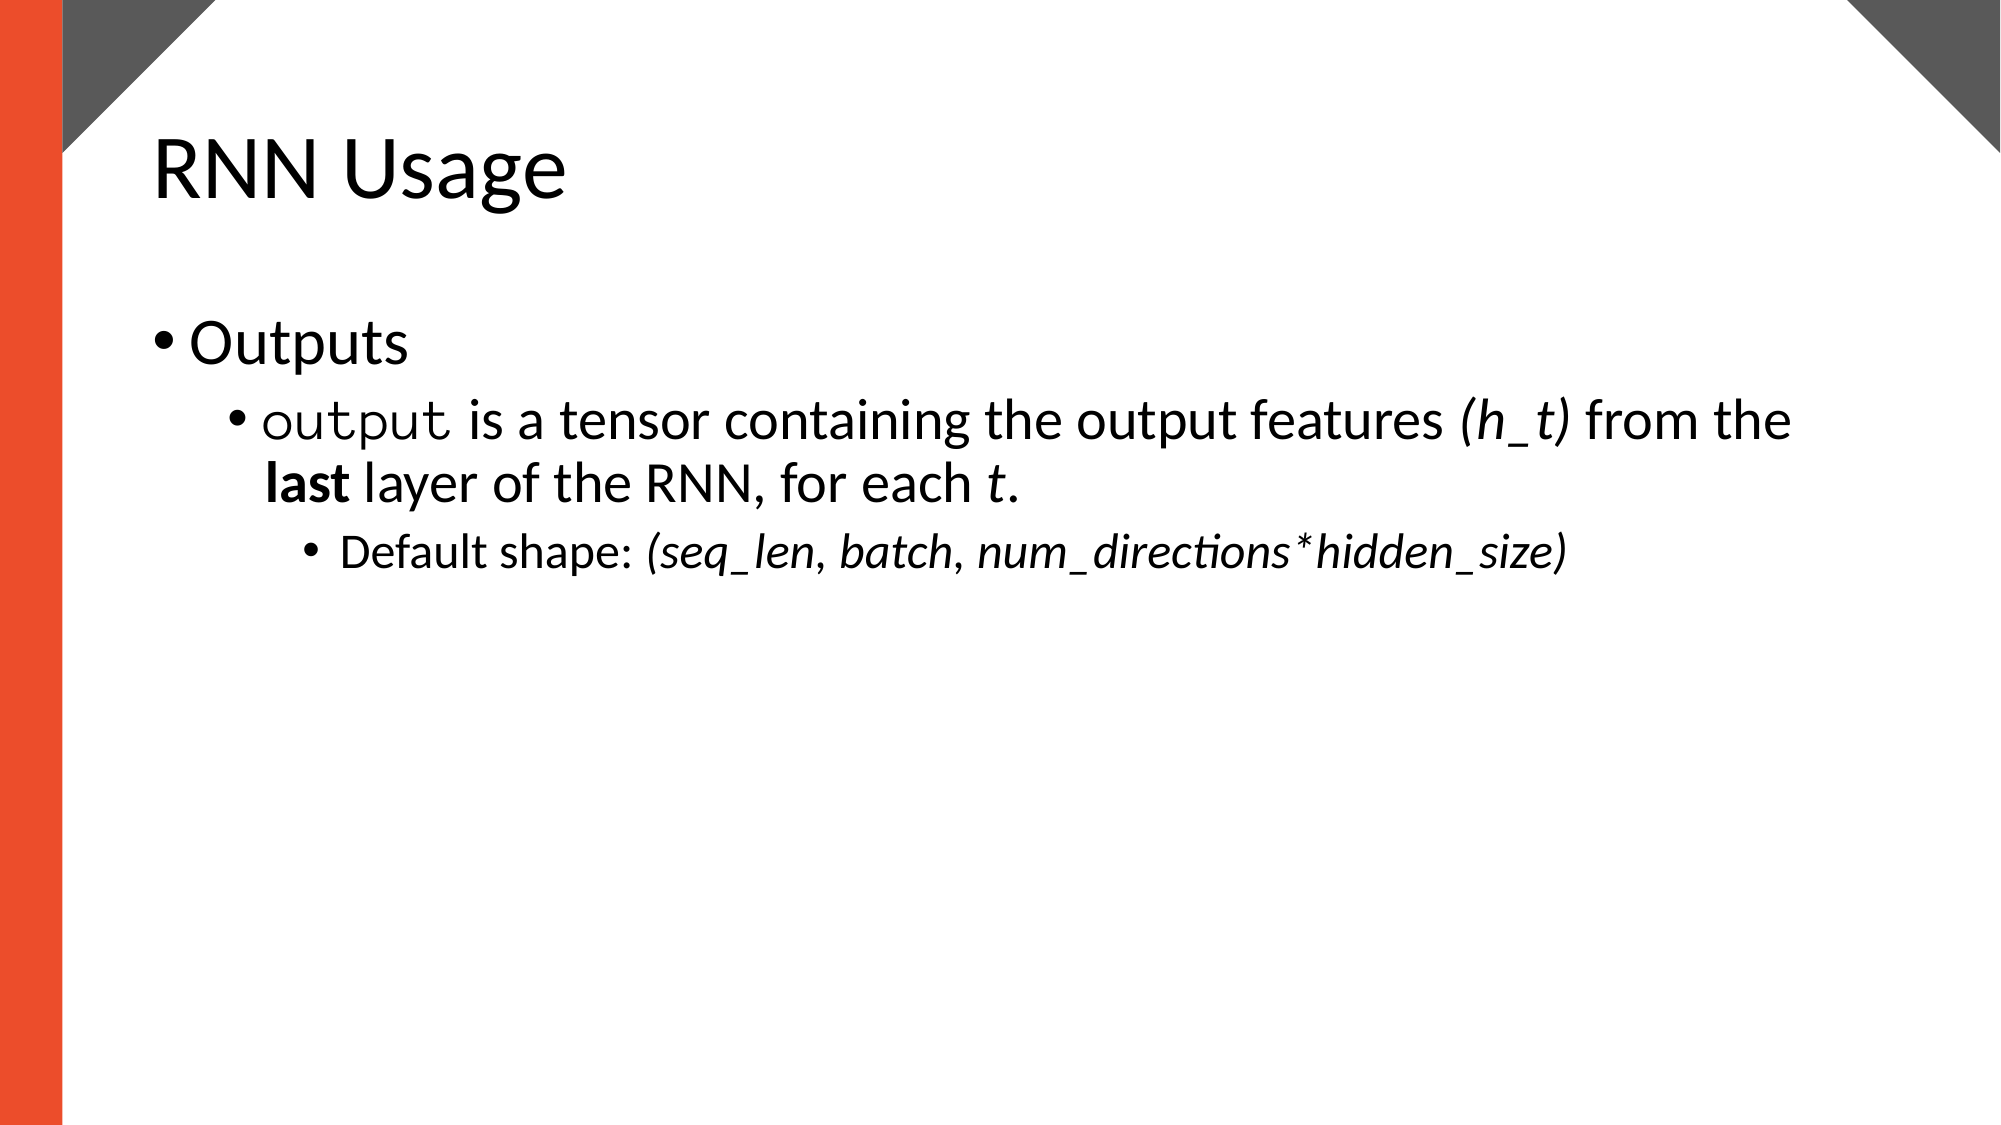

# RNN Usage
Outputs
output is a tensor containing the output features (h_t) from the last layer of the RNN, for each t.
Default shape: (seq_len, batch, num_directions*hidden_size)